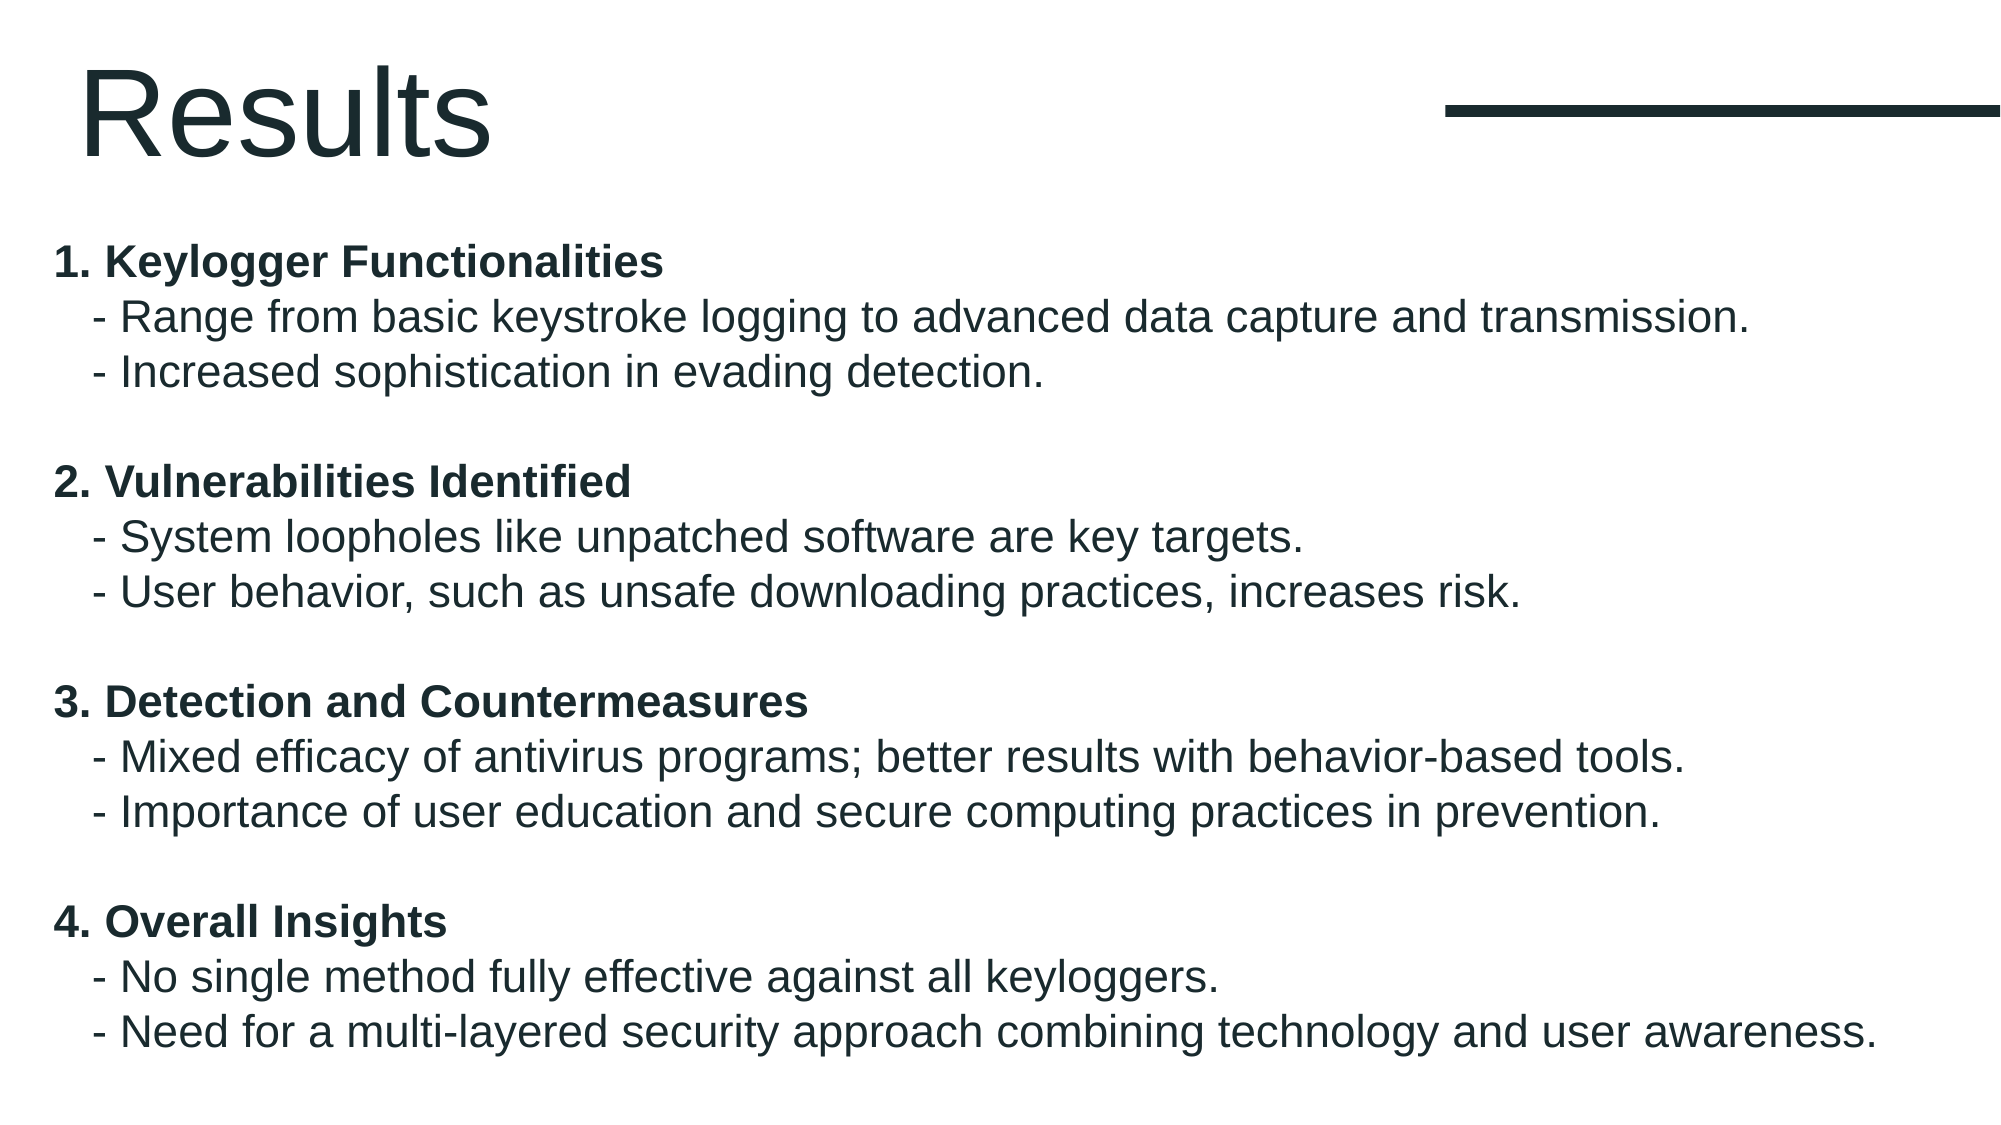

# Results
1. Keylogger Functionalities
   - Range from basic keystroke logging to advanced data capture and transmission.
   - Increased sophistication in evading detection.

2. Vulnerabilities Identified
   - System loopholes like unpatched software are key targets.
   - User behavior, such as unsafe downloading practices, increases risk.

3. Detection and Countermeasures
   - Mixed efficacy of antivirus programs; better results with behavior-based tools.
   - Importance of user education and secure computing practices in prevention.

4. Overall Insights
   - No single method fully effective against all keyloggers.
   - Need for a multi-layered security approach combining technology and user awareness.
17